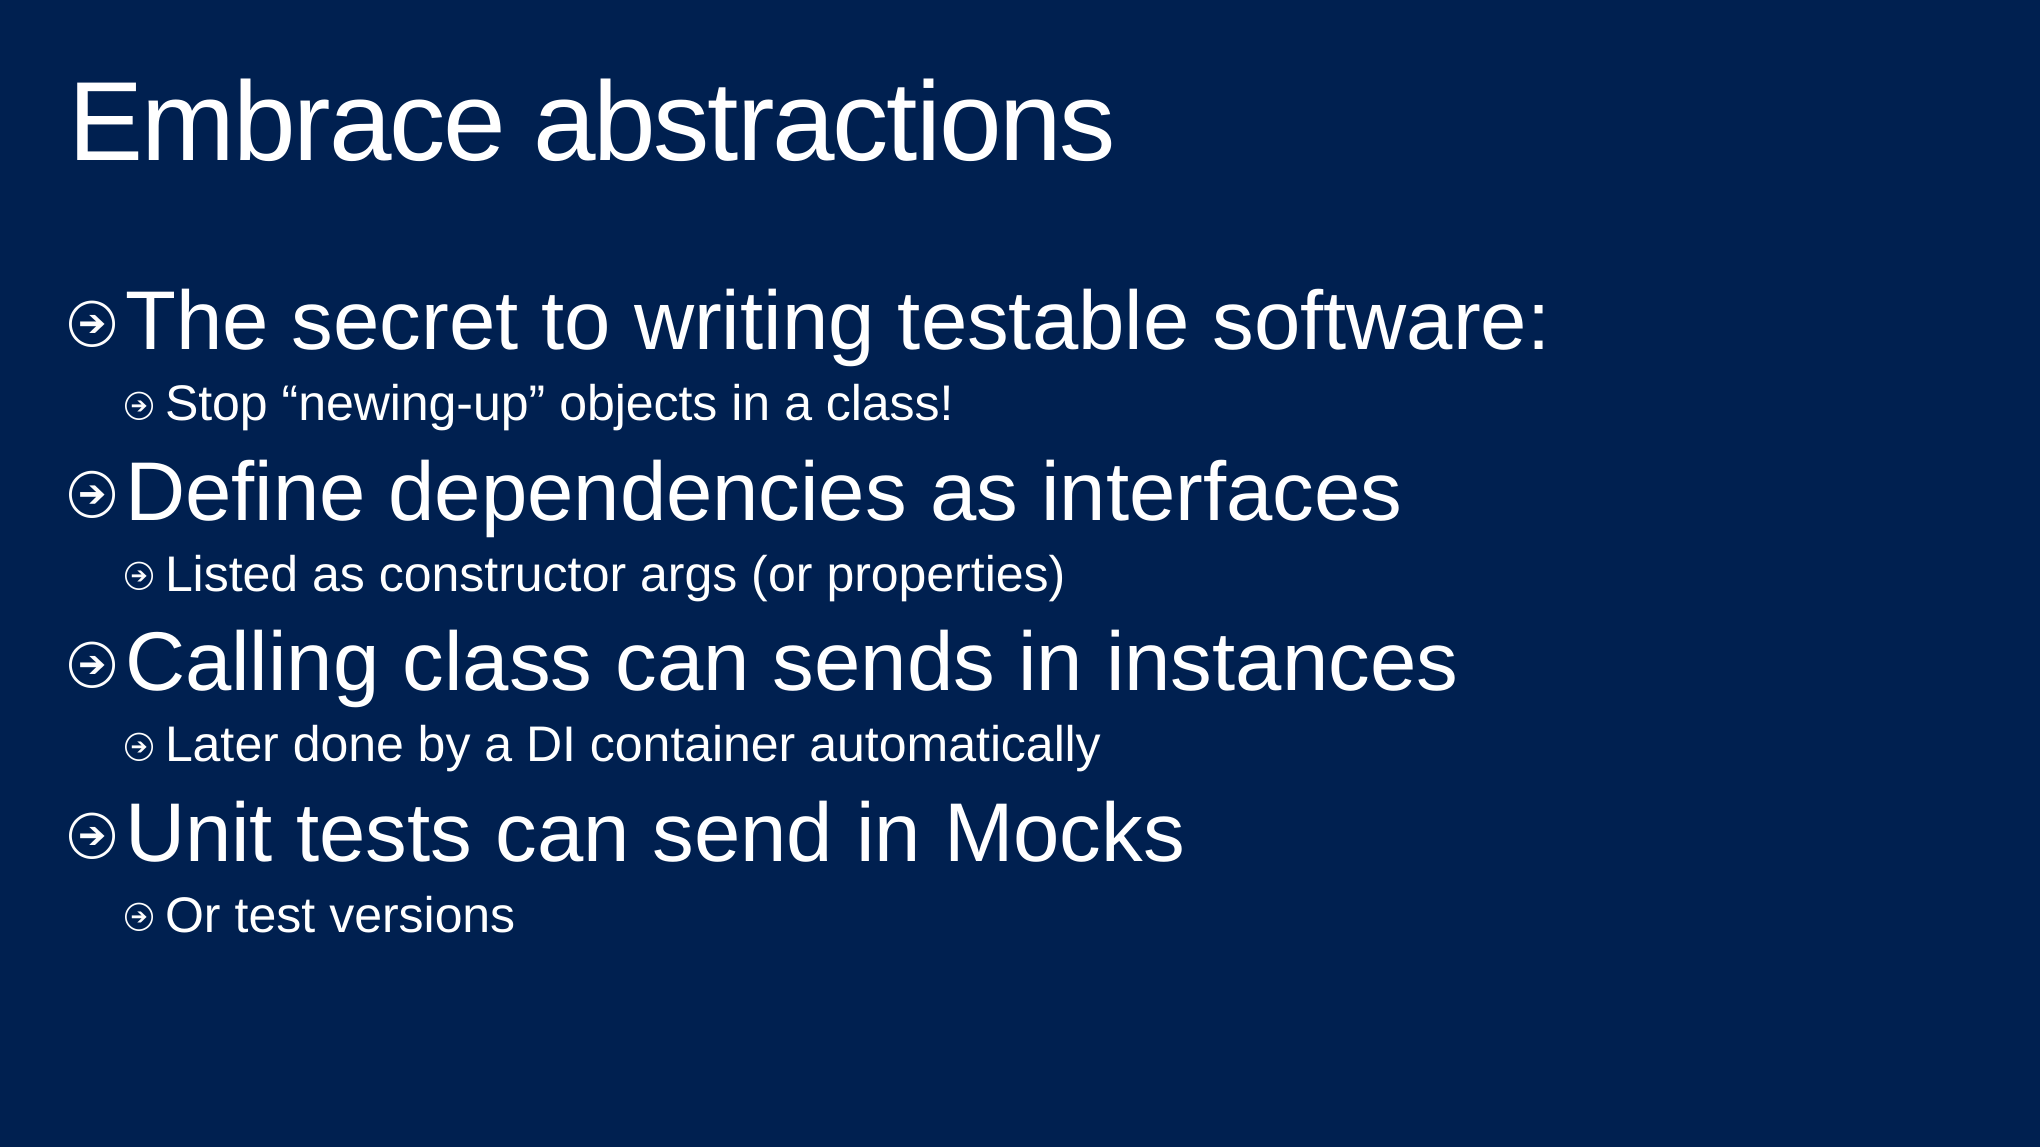

# Embrace abstractions
The secret to writing testable software:
Stop “newing-up” objects in a class!
Define dependencies as interfaces
Listed as constructor args (or properties)
Calling class can sends in instances
Later done by a DI container automatically
Unit tests can send in Mocks
Or test versions